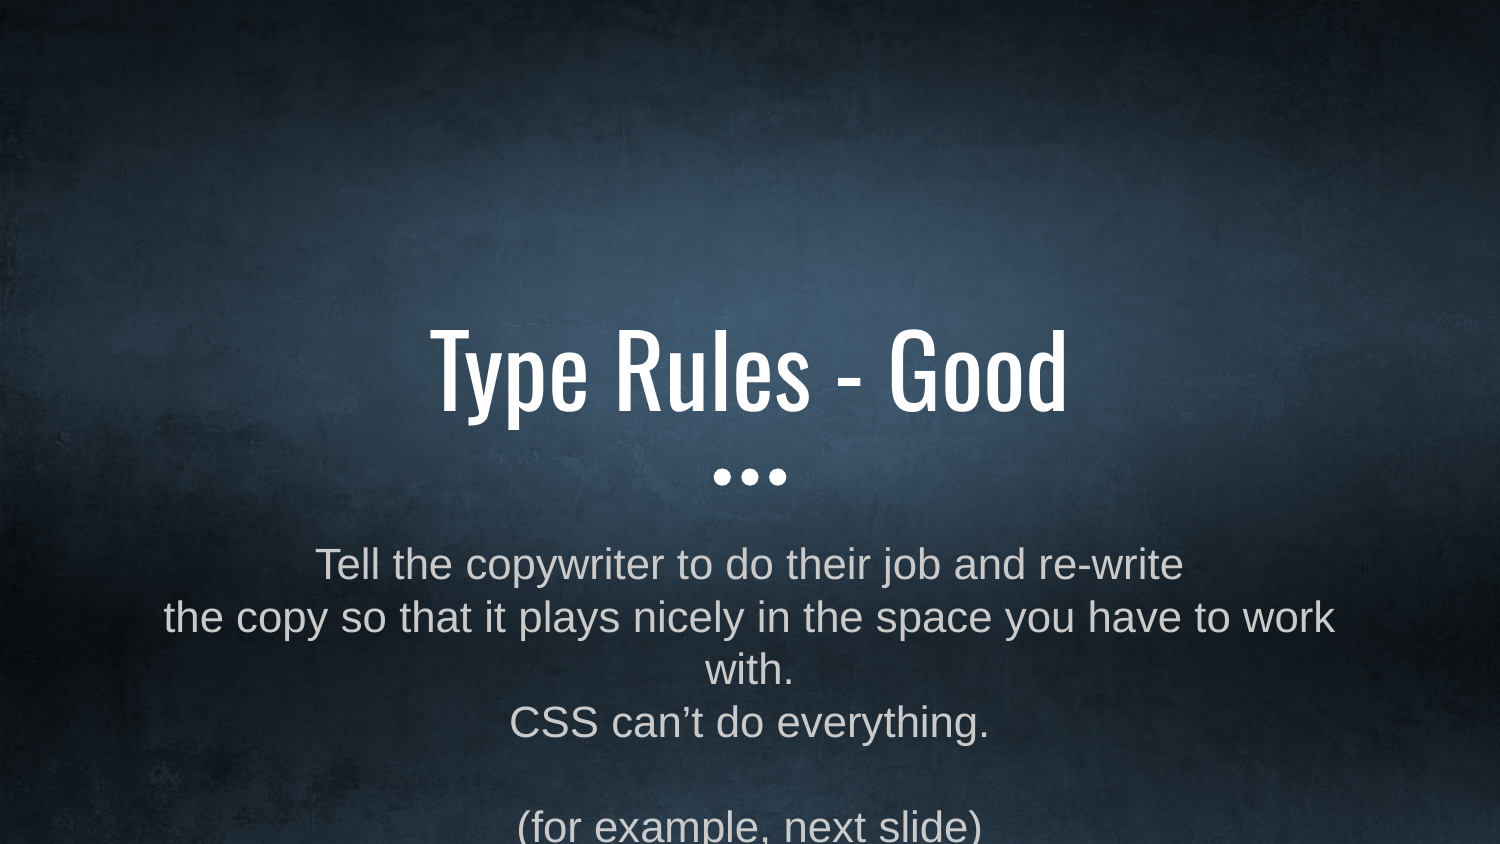

# Type Rules - Good
Tell the copywriter to do their job and re-write
the copy so that it plays nicely in the space you have to work with.
CSS can’t do everything.

(for example, next slide)